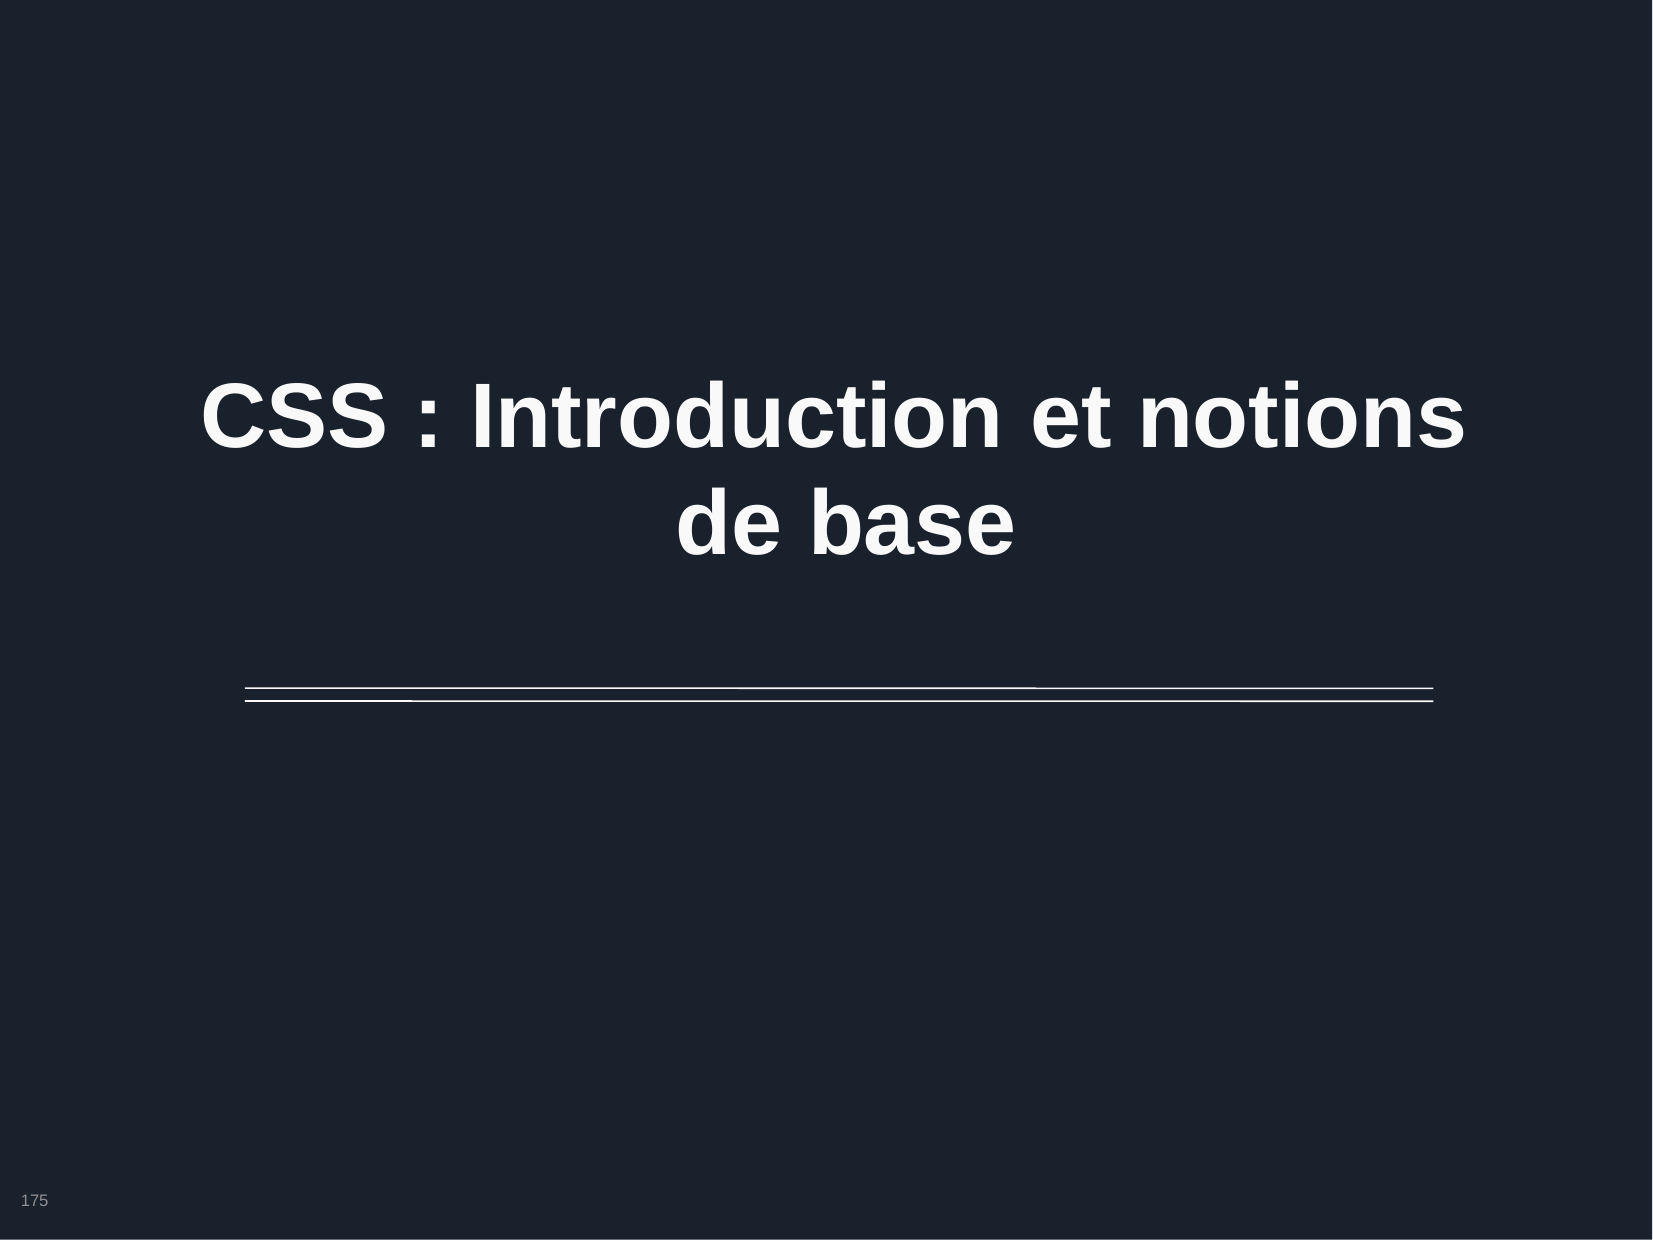

# CSS : Introduction et notions
de base

175